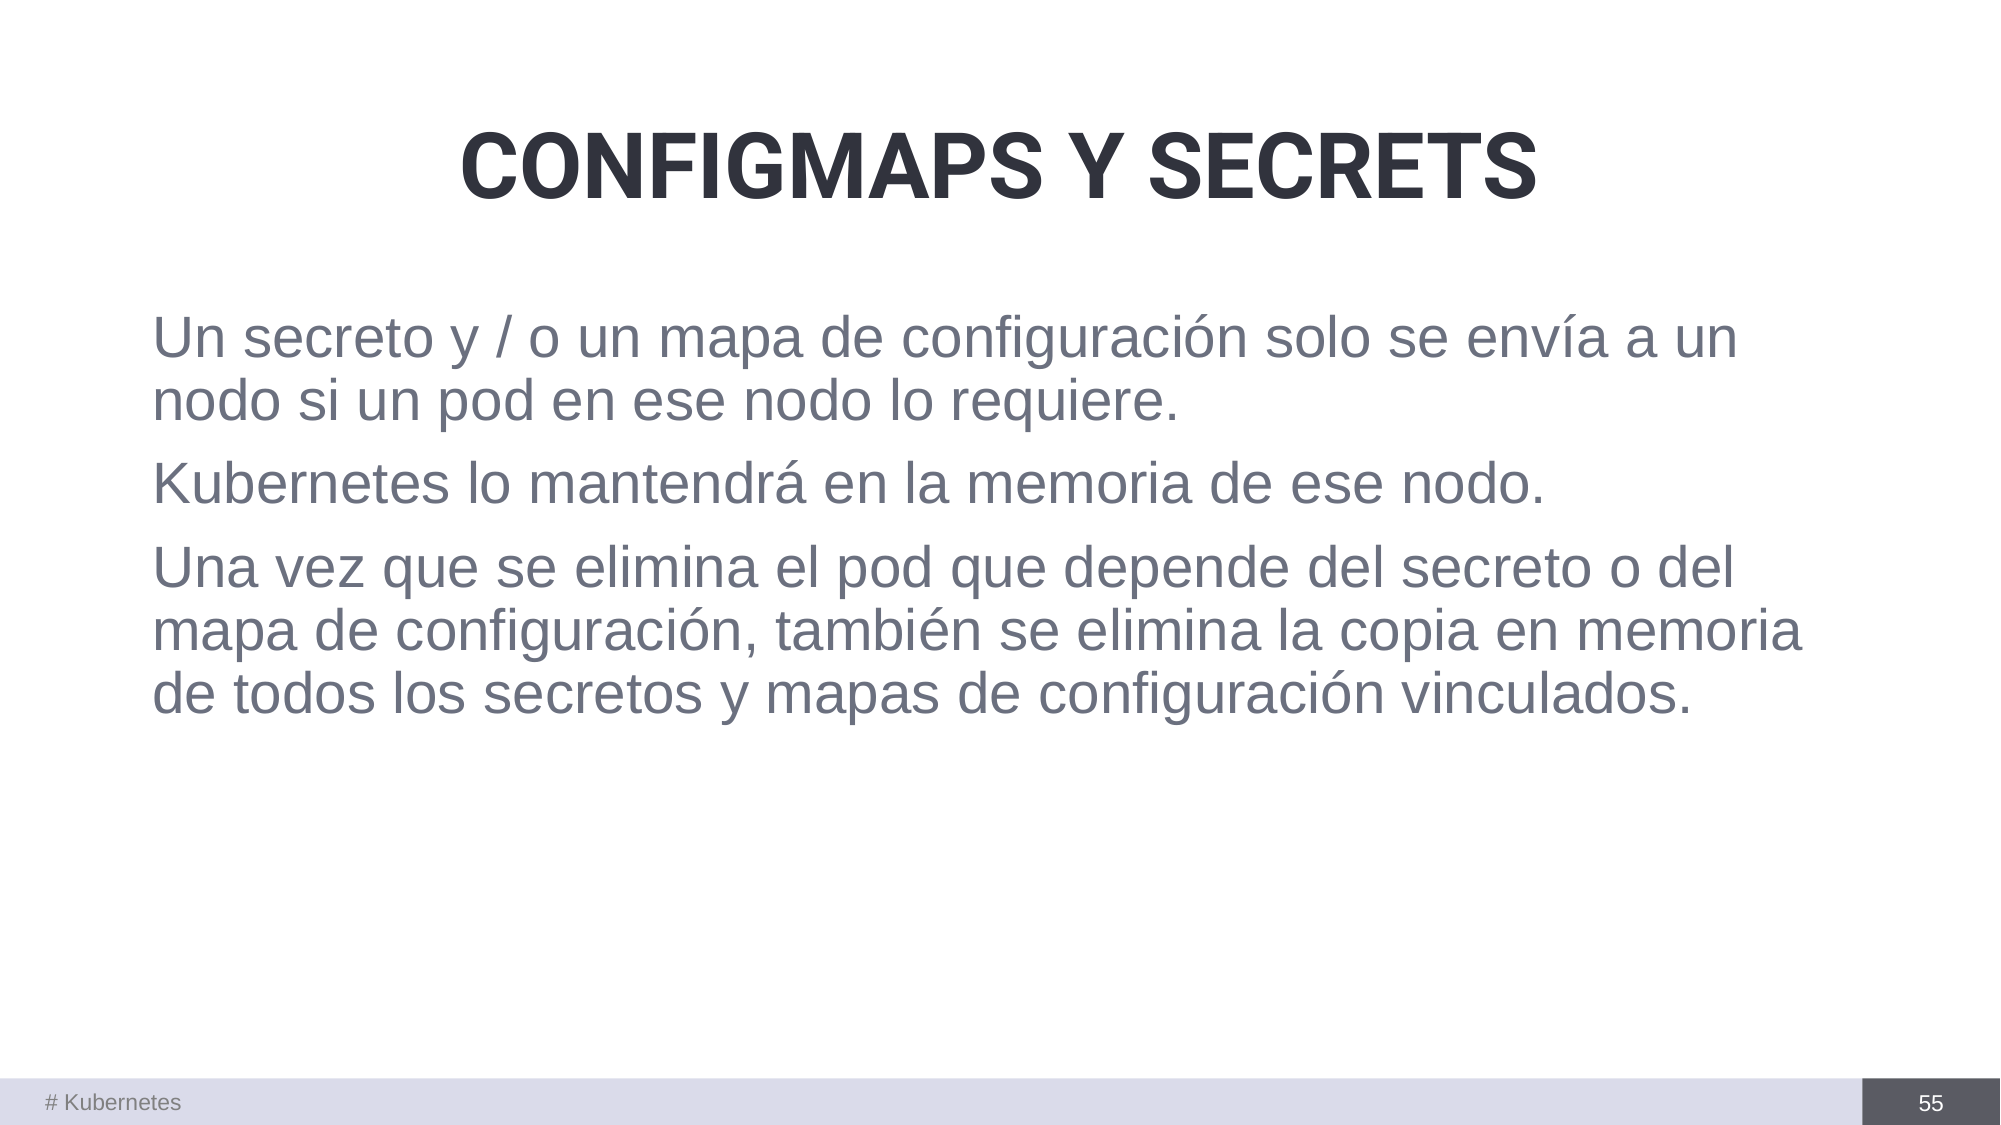

# CONFIGMAPS Y SECRETS
Un secreto y / o un mapa de configuración solo se envía a un nodo si un pod en ese nodo lo requiere.
Kubernetes lo mantendrá en la memoria de ese nodo.
Una vez que se elimina el pod que depende del secreto o del mapa de configuración, también se elimina la copia en memoria de todos los secretos y mapas de configuración vinculados.
# Kubernetes
55